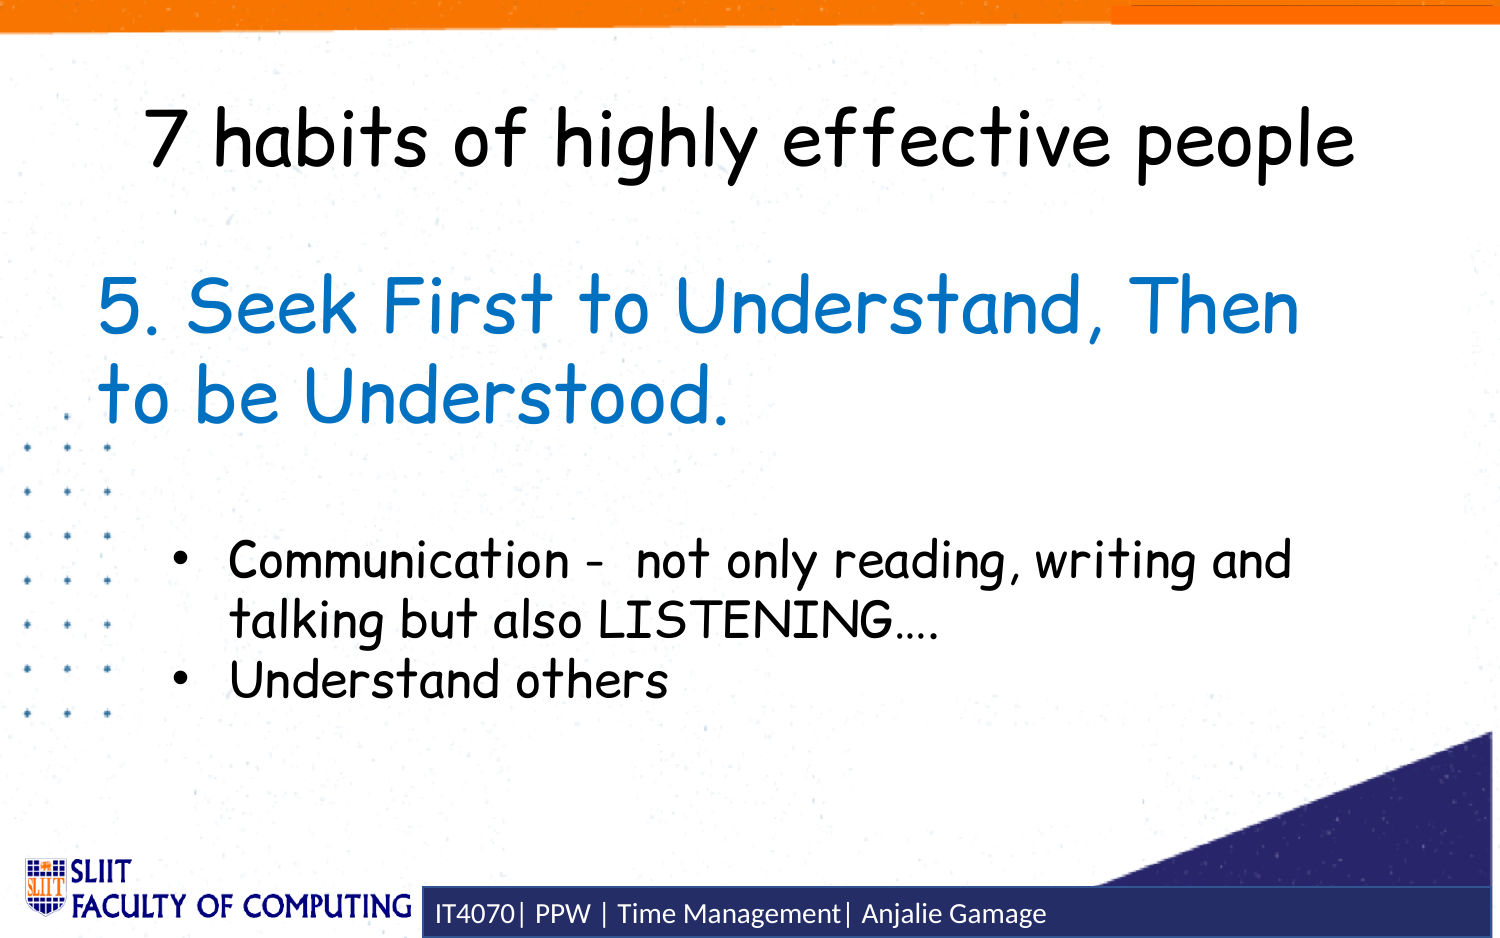

7 habits of highly effective people
5. Seek First to Understand, Then to be Understood.

Communication -  not only reading, writing and talking but also LISTENING….
Understand others